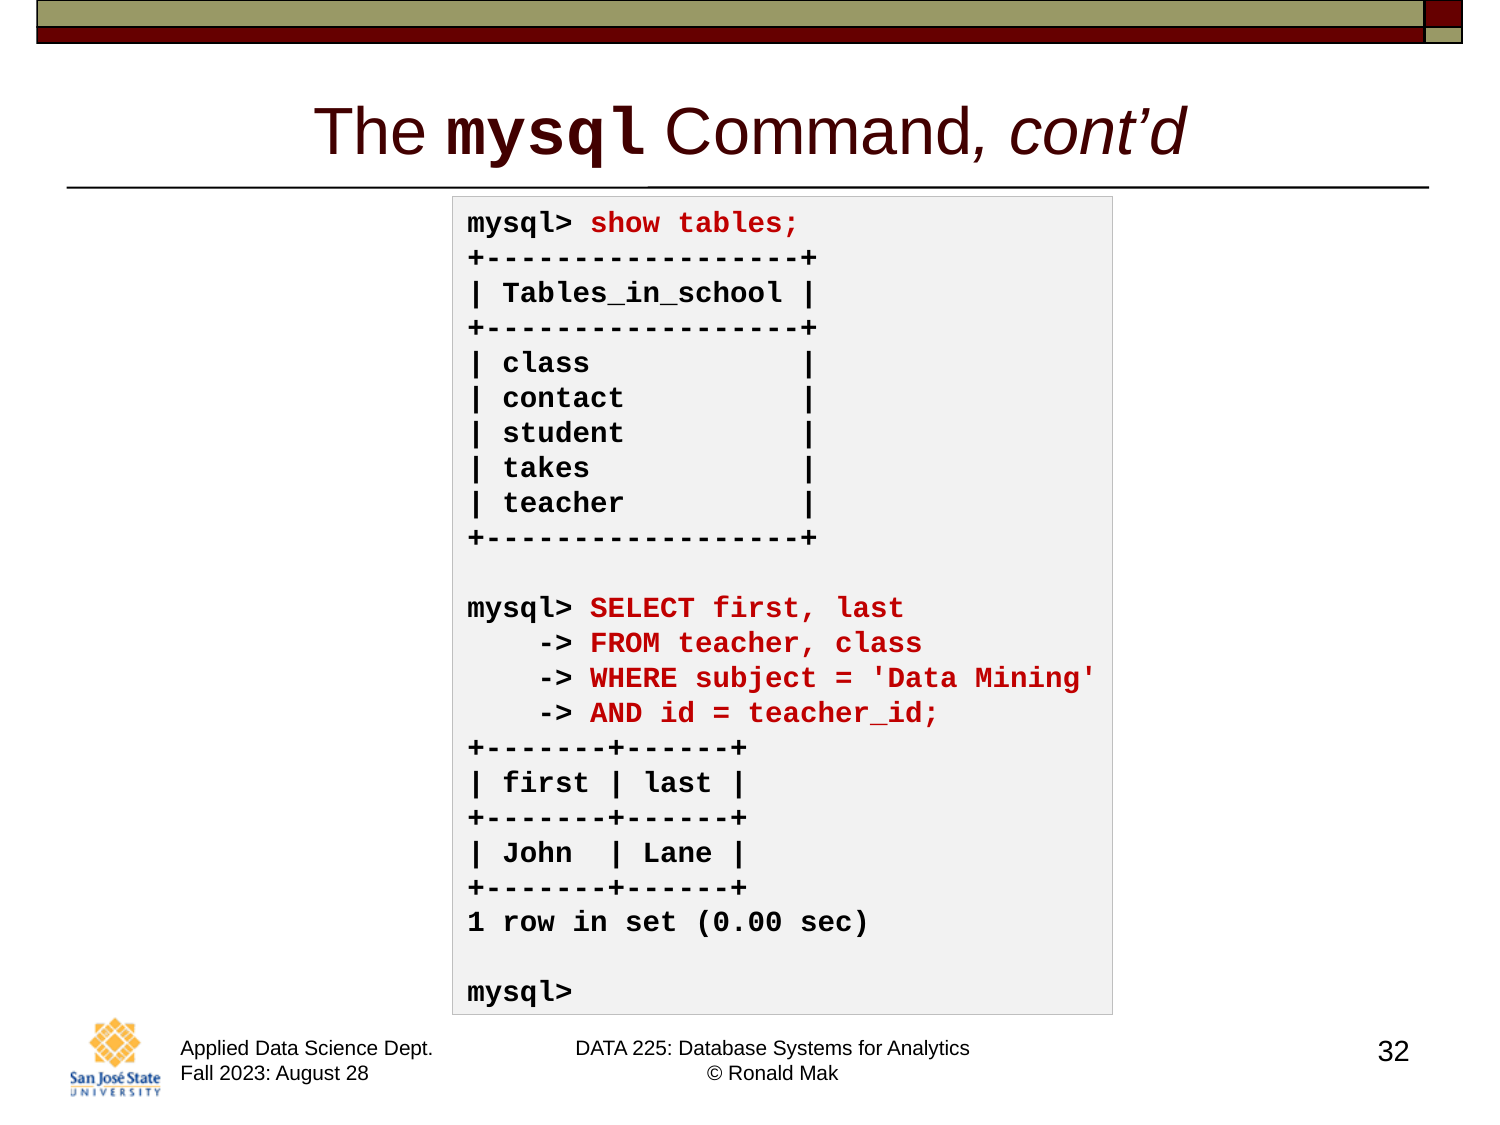

# The mysql Command, cont’d
mysql> show tables;
+------------------+
| Tables_in_school |
+------------------+
| class            |
| contact          |
| student          |
| takes            |
| teacher          |
+------------------+

mysql> SELECT first, last
    -> FROM teacher, class
    -> WHERE subject = 'Data Mining'
    -> AND id = teacher_id;
+-------+------+
| first | last |
+-------+------+
| John  | Lane |
+-------+------+
1 row in set (0.00 sec)
mysql>
32